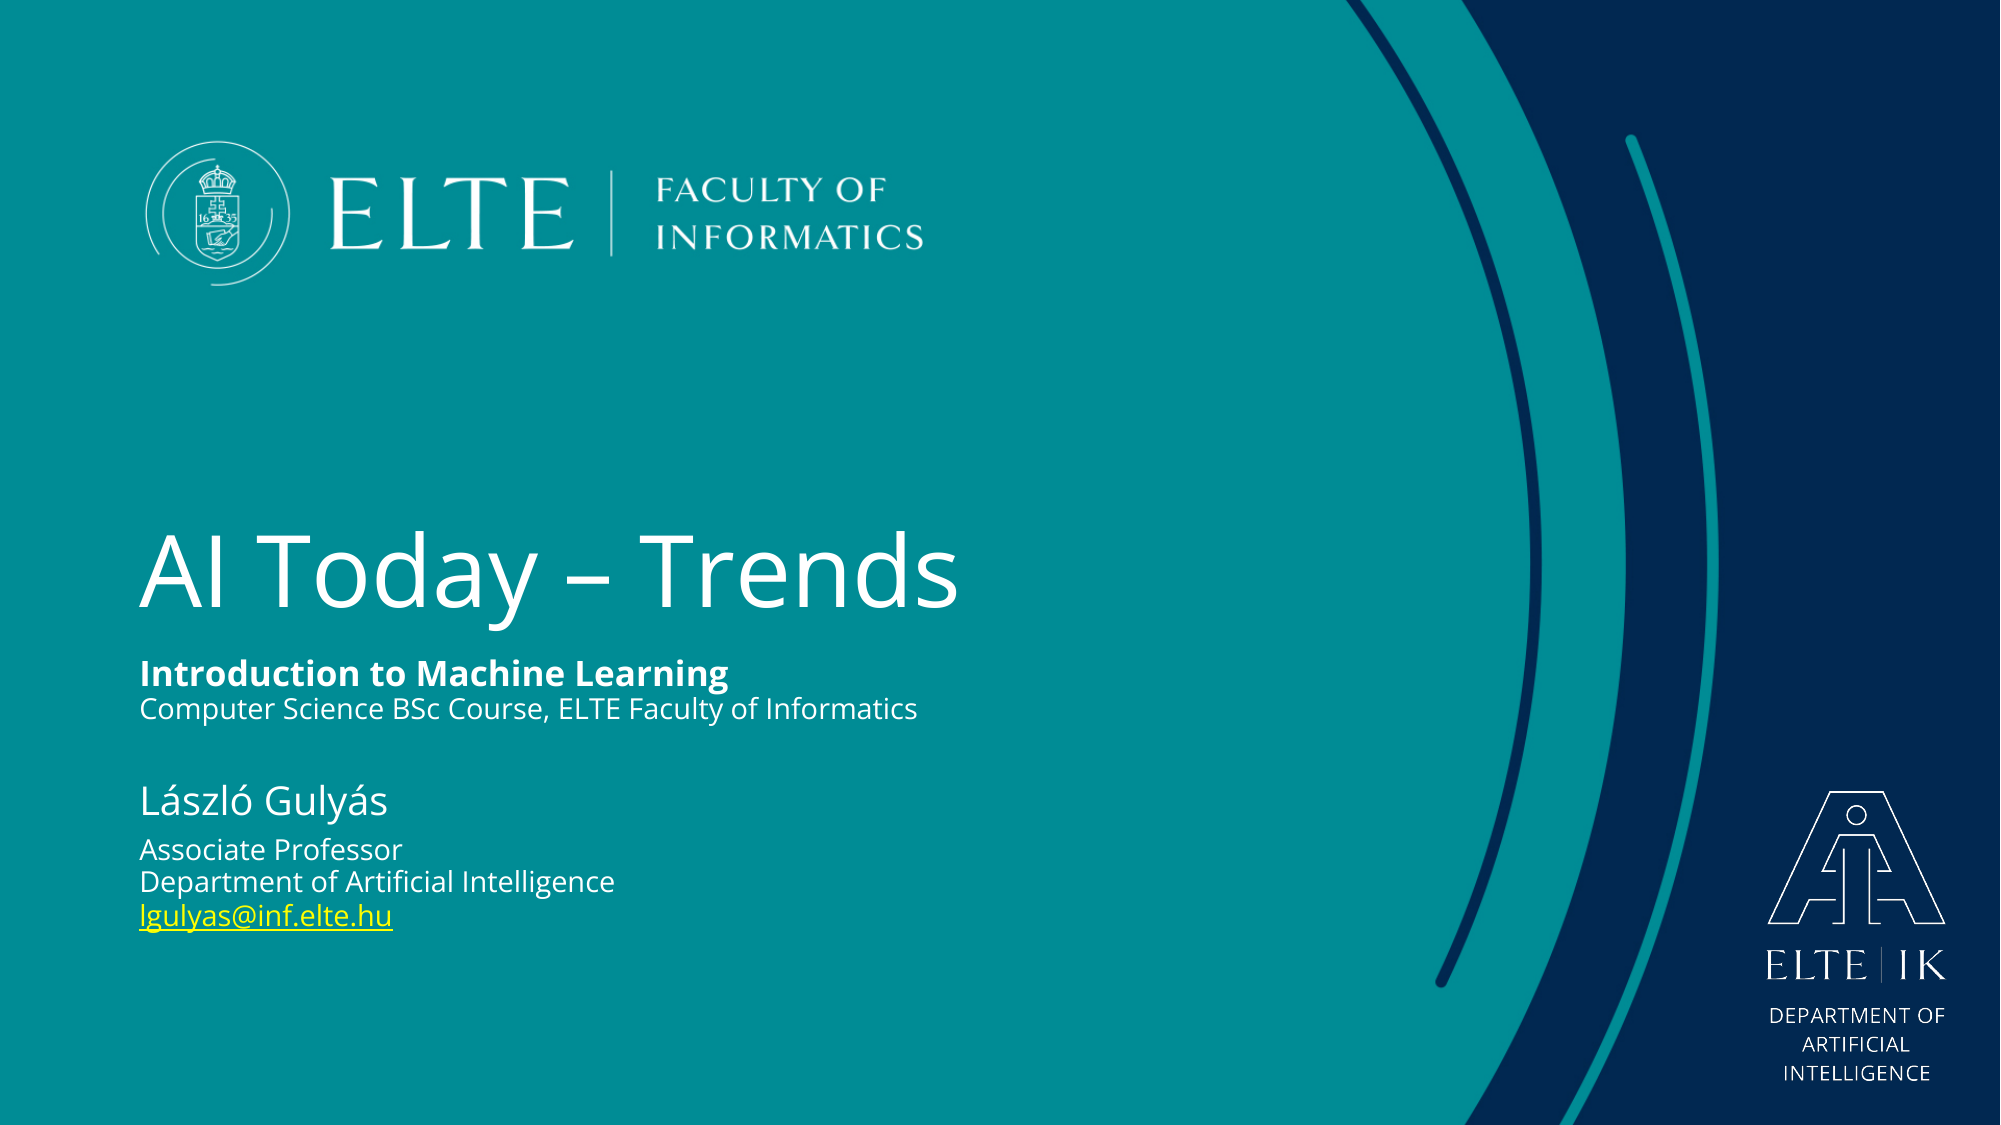

# AI Today – Trends
Introduction to Machine Learning
Computer Science BSc Course, ELTE Faculty of Informatics

László Gulyás
Associate Professor
Department of Artificial Intelligence
lgulyas@inf.elte.hu